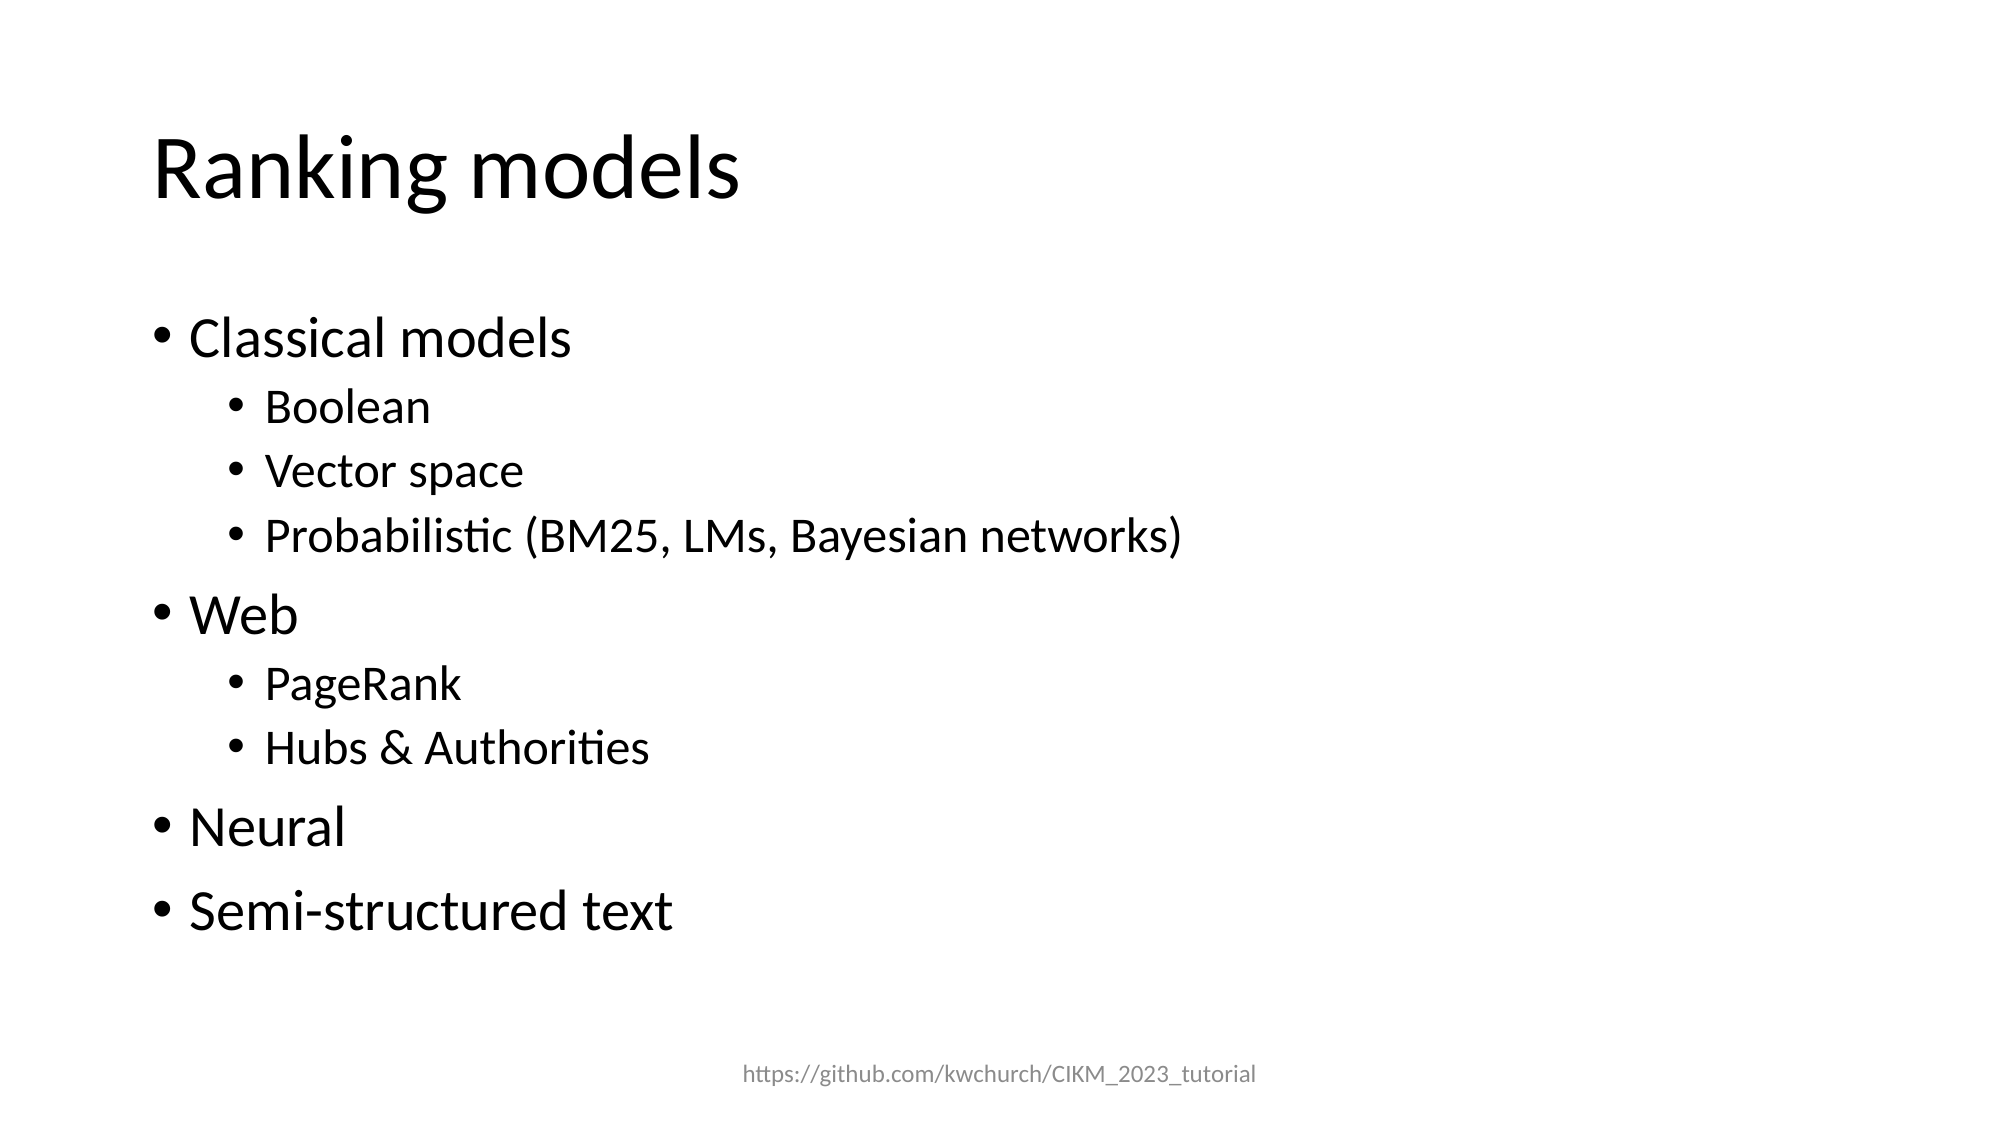

# Ranking models
Classical models
Boolean
Vector space
Probabilistic (BM25, LMs, Bayesian networks)
Web
PageRank
Hubs & Authorities
Neural
Semi-structured text
https://github.com/kwchurch/CIKM_2023_tutorial